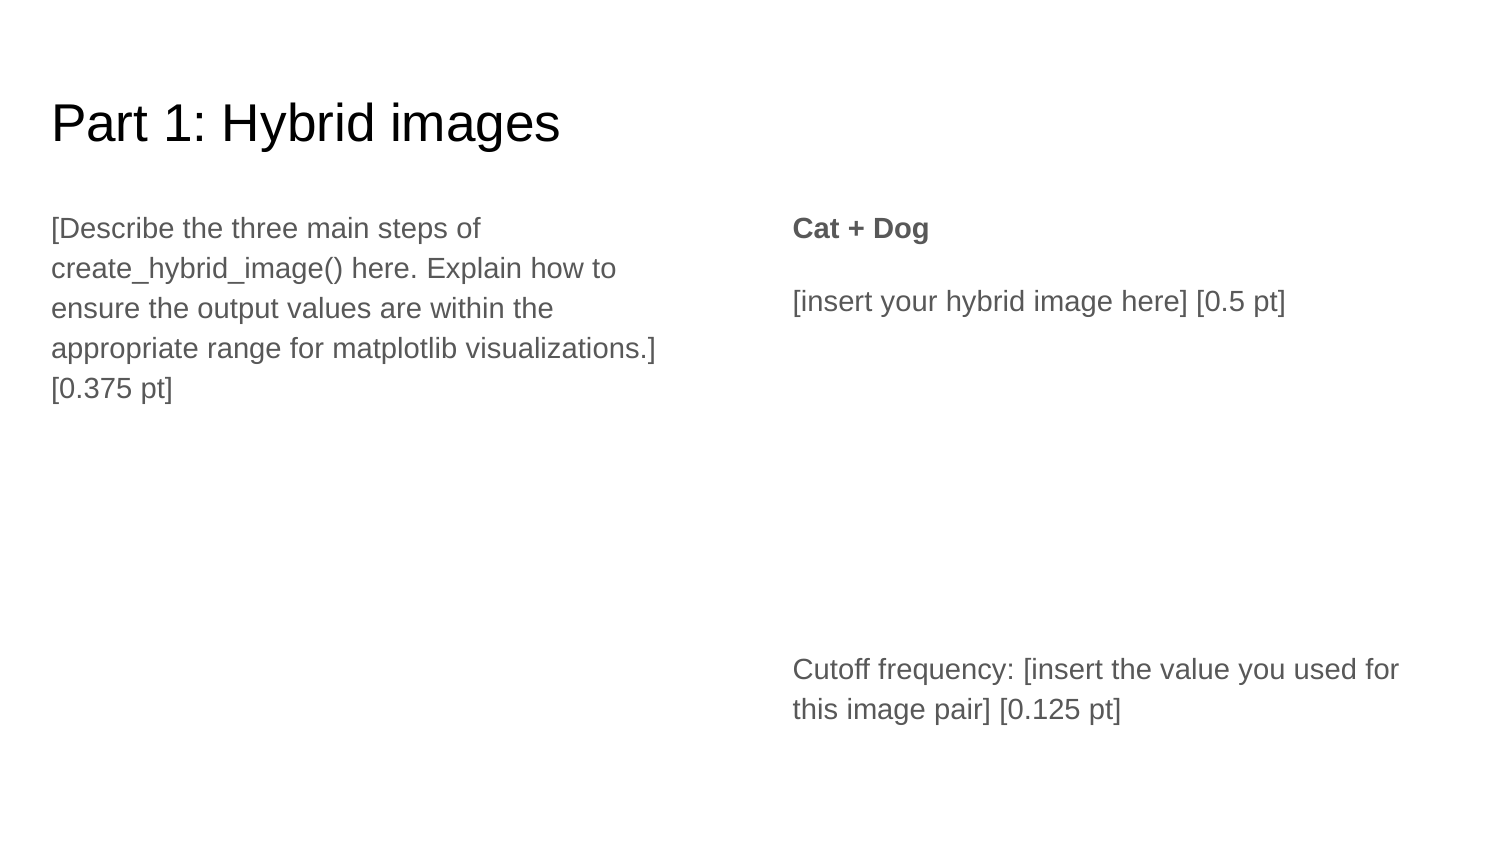

# Part 1: Hybrid images
[Describe the three main steps of create_hybrid_image() here. Explain how to ensure the output values are within the appropriate range for matplotlib visualizations.] [0.375 pt]
Cat + Dog
[insert your hybrid image here] [0.5 pt]

Cutoff frequency: [insert the value you used for this image pair] [0.125 pt]